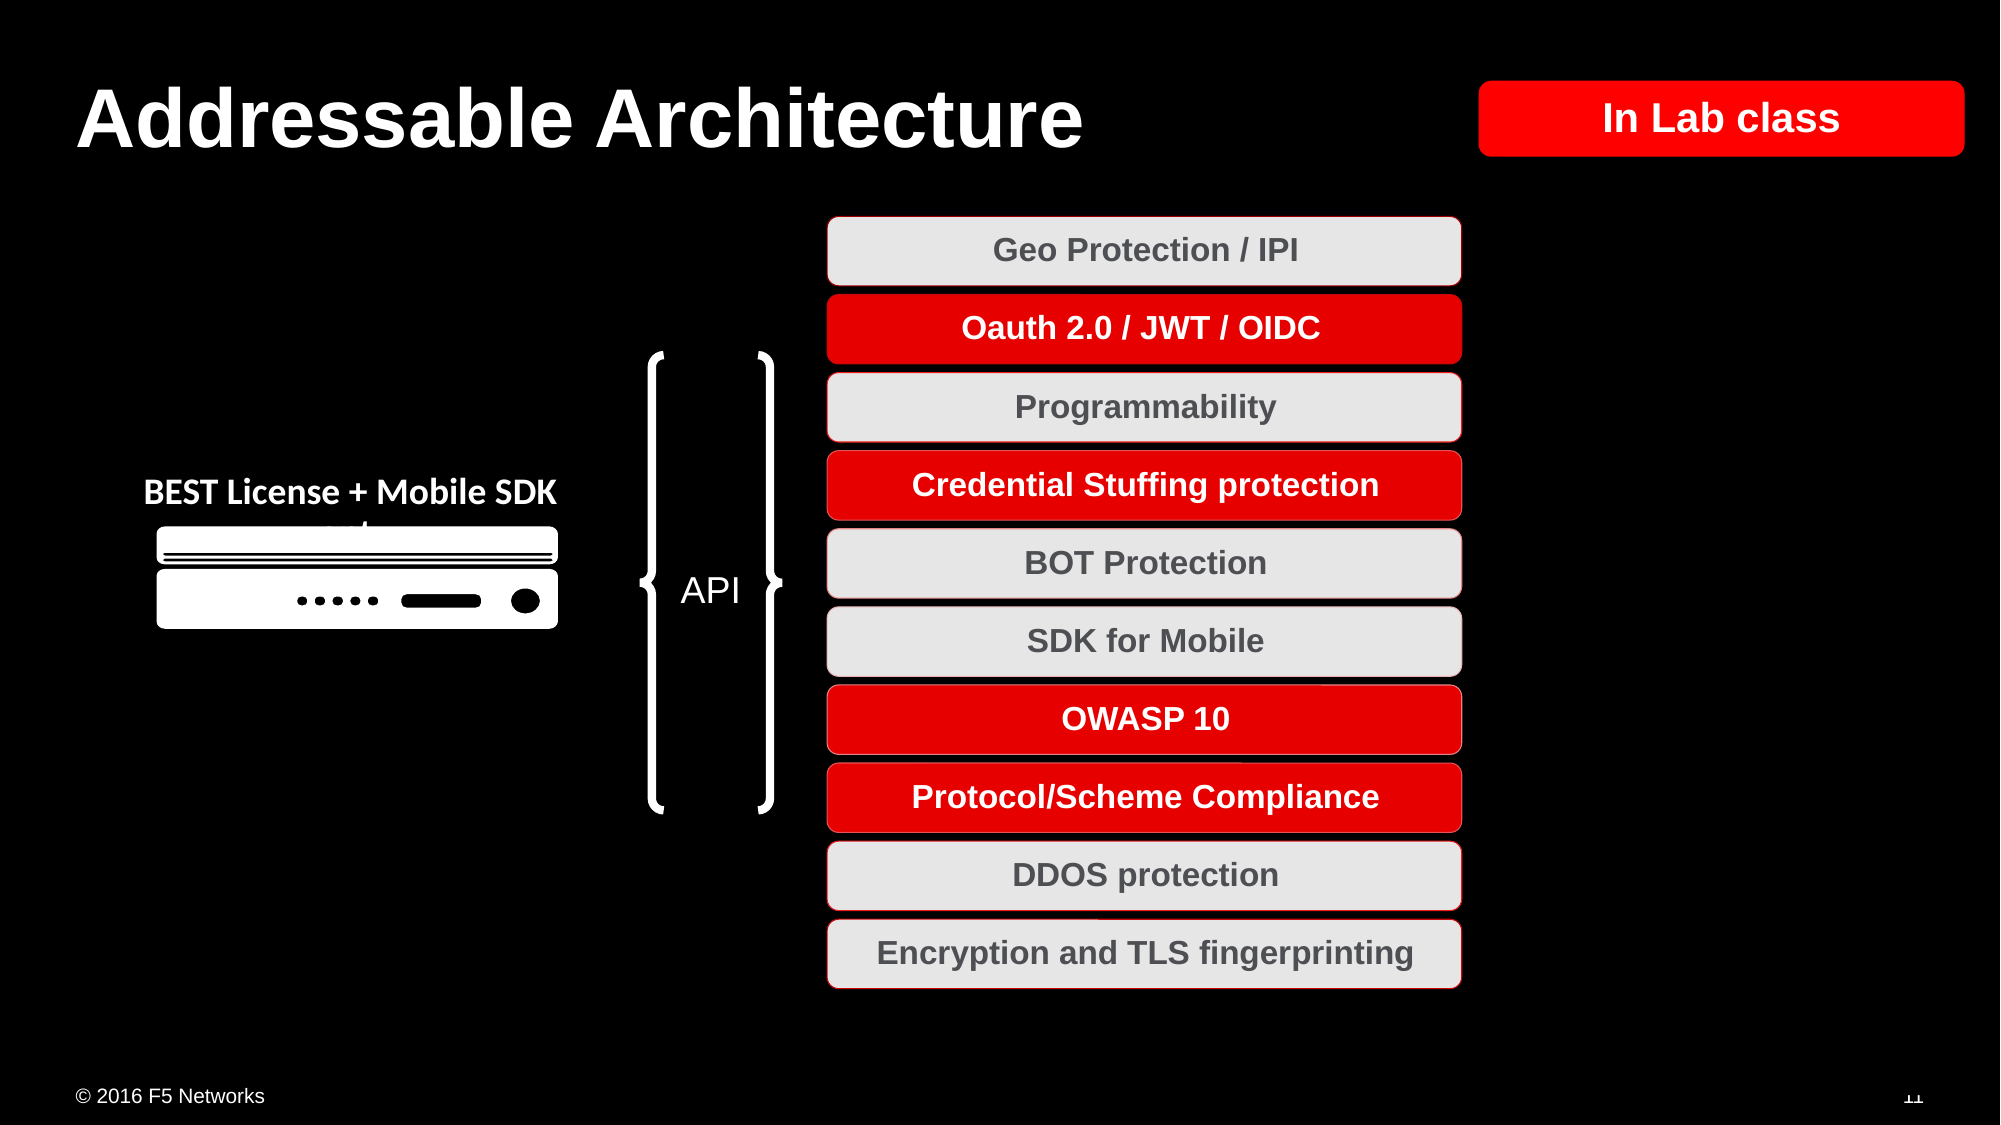

# Addressable Architecture
In Lab class
Geo Protection / IPI
Oauth 2.0 / JWT / OIDC
Programmability
Credential Stuffing protection
BOT Protection
SDK for Mobile
OWASP 10
Protocol/Scheme Compliance
DDOS protection
Encryption and TLS fingerprinting
API
BEST License + Mobile SDK opt.

11
© 2016 F5 Networks